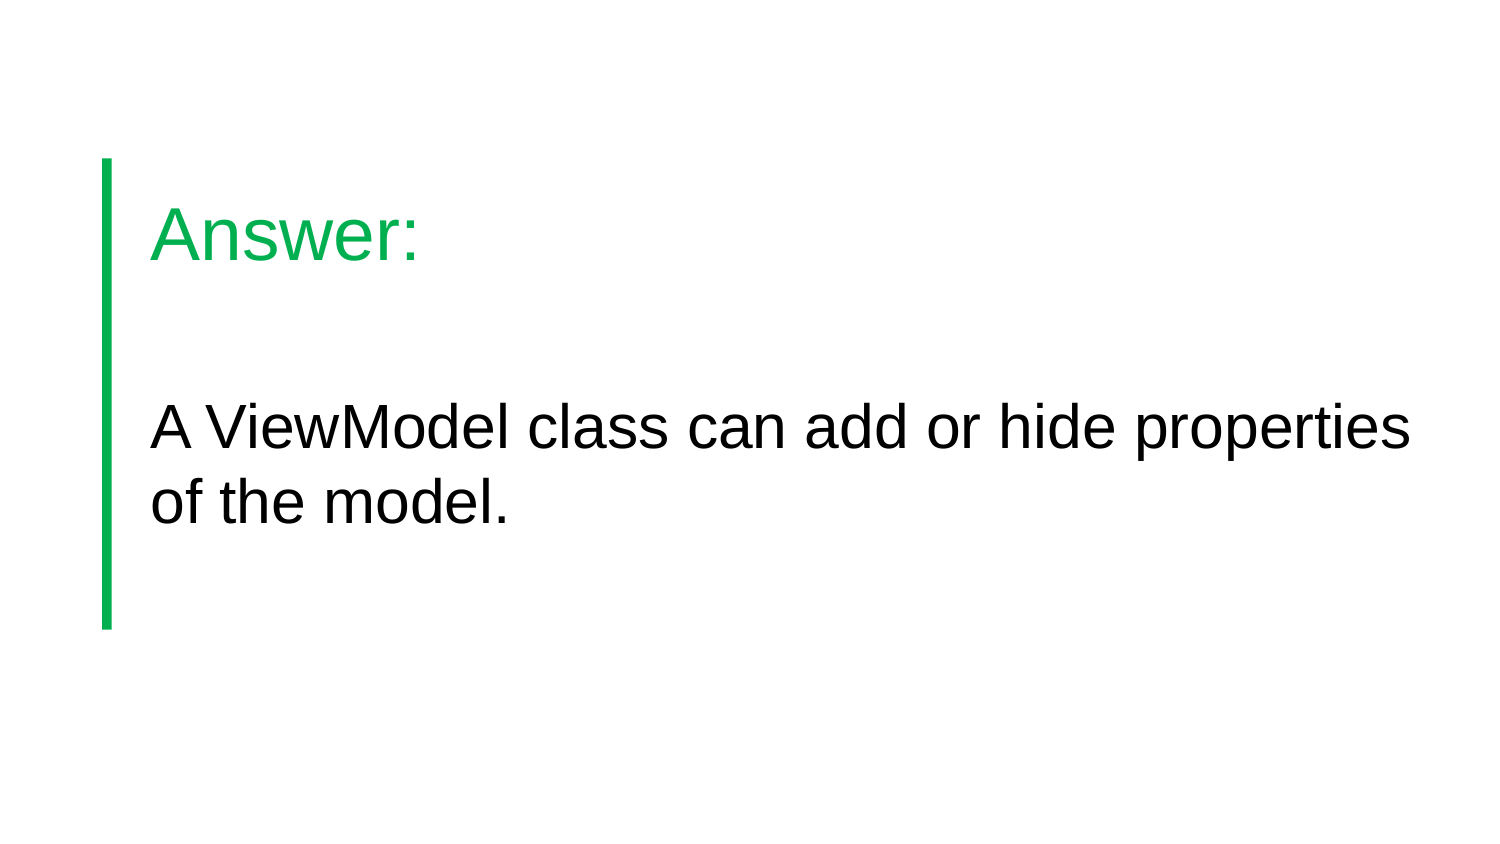

Answer:
A ViewModel class can add or hide properties of the model.